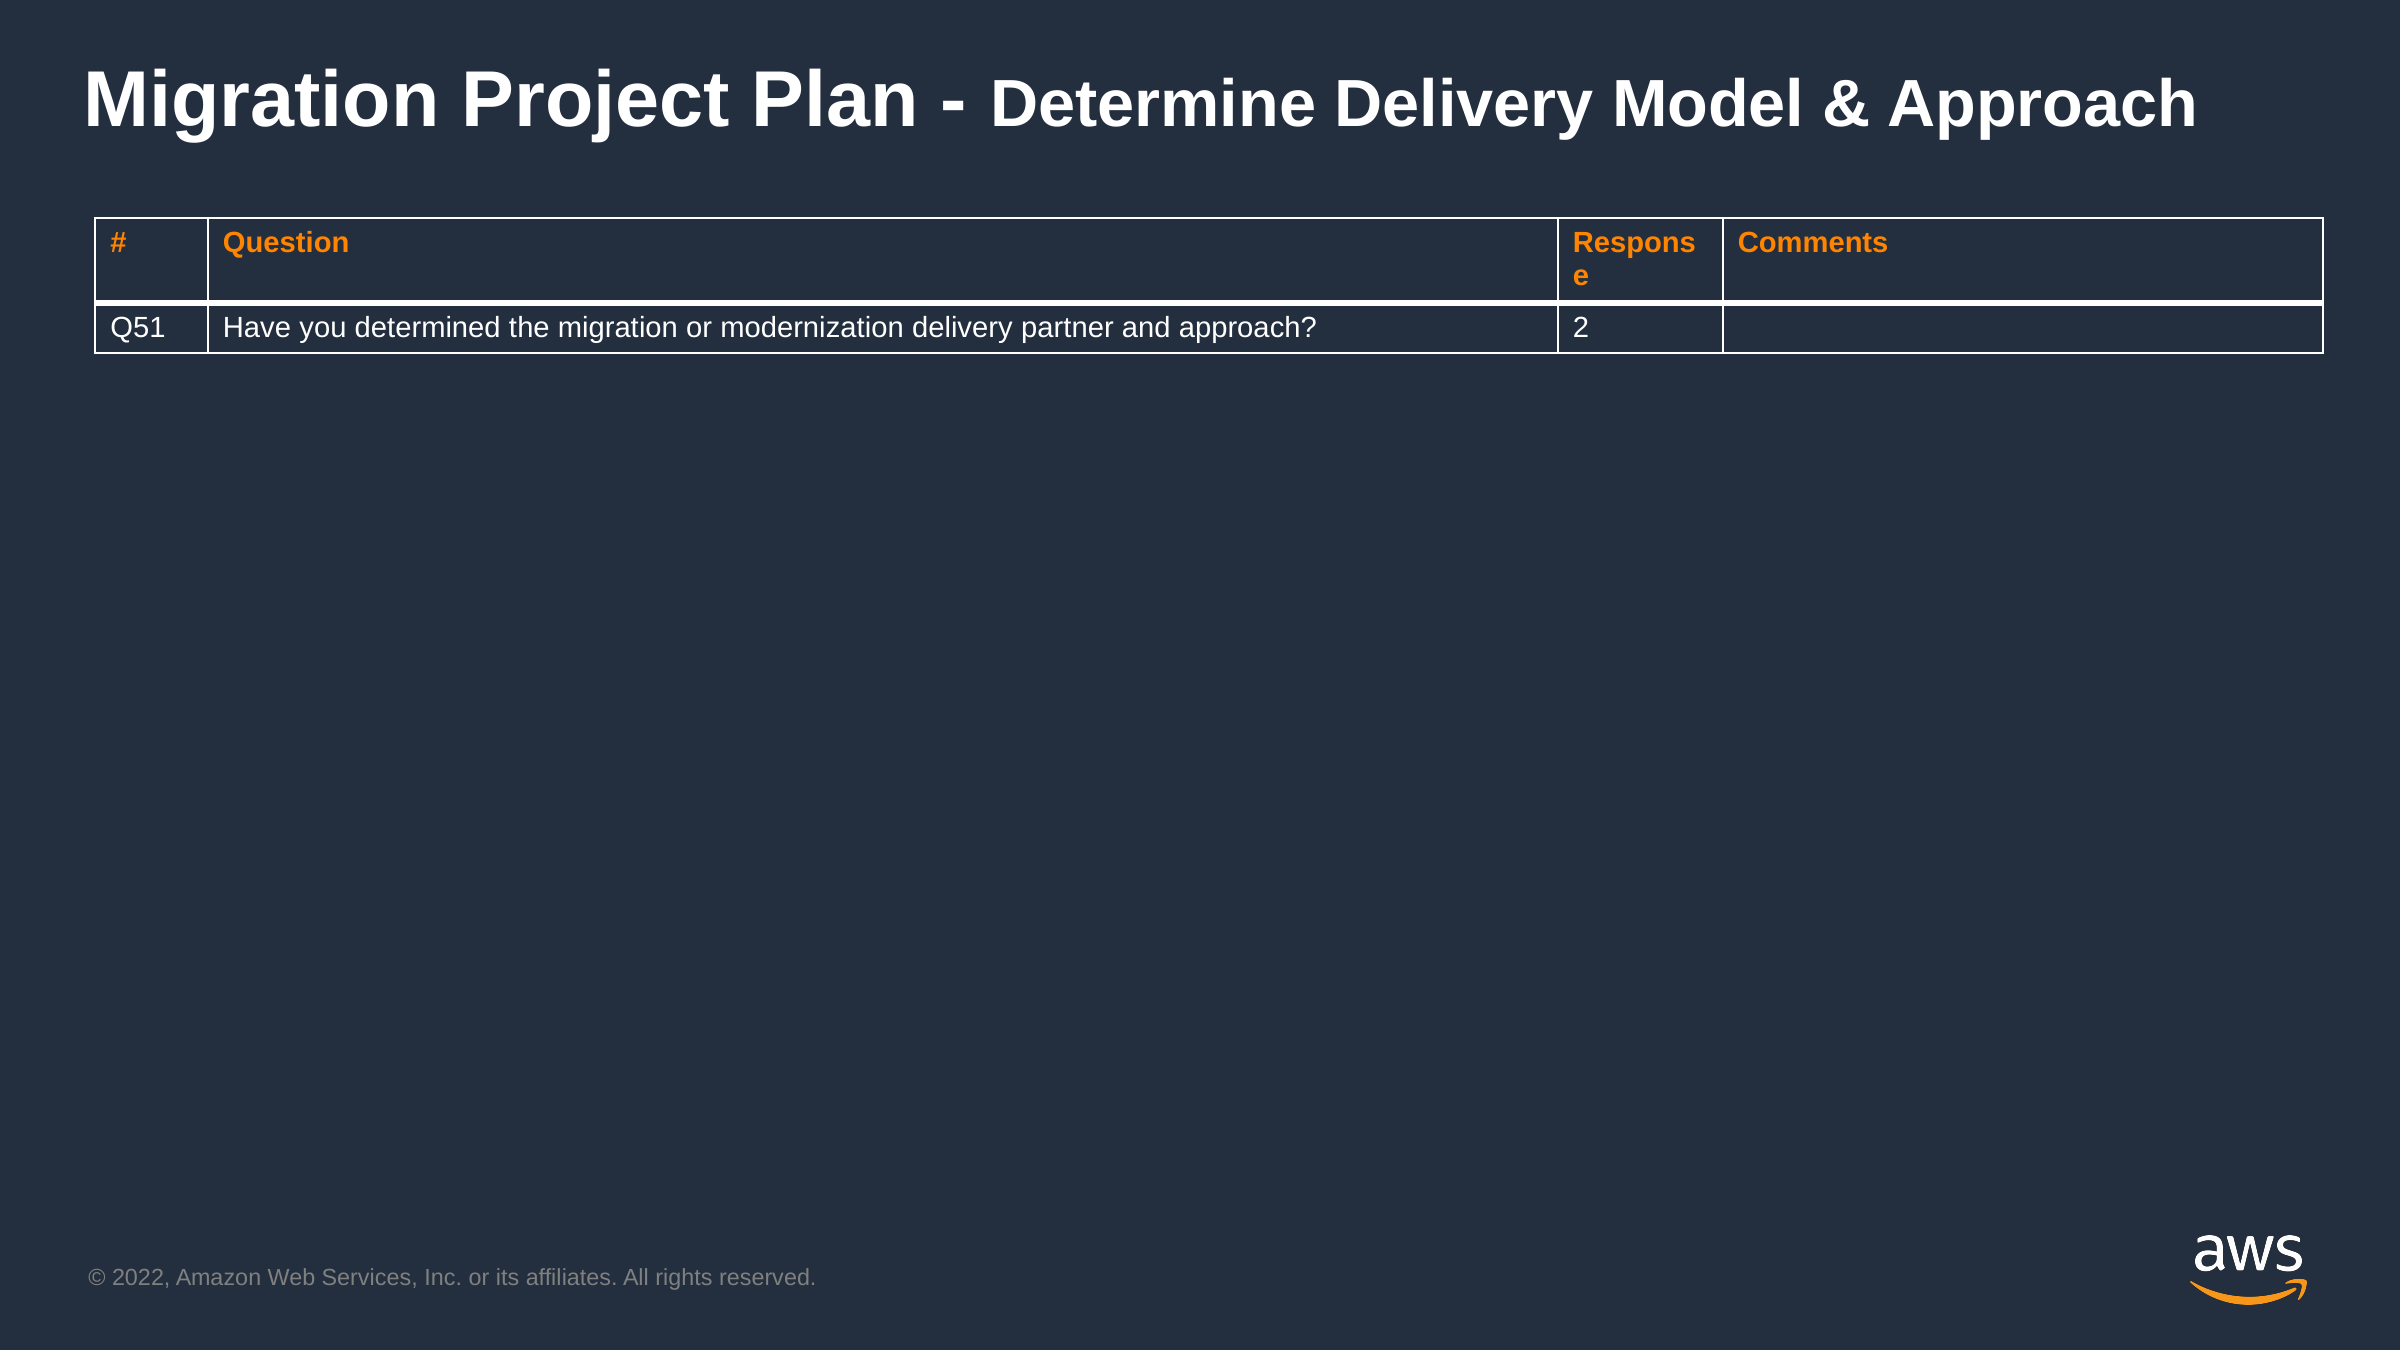

Migration Project Plan - Determine Delivery Model & Approach
| # | Question | Response | Comments |
| --- | --- | --- | --- |
| Q51 | Have you determined the migration or modernization delivery partner and approach? | 2 |  |